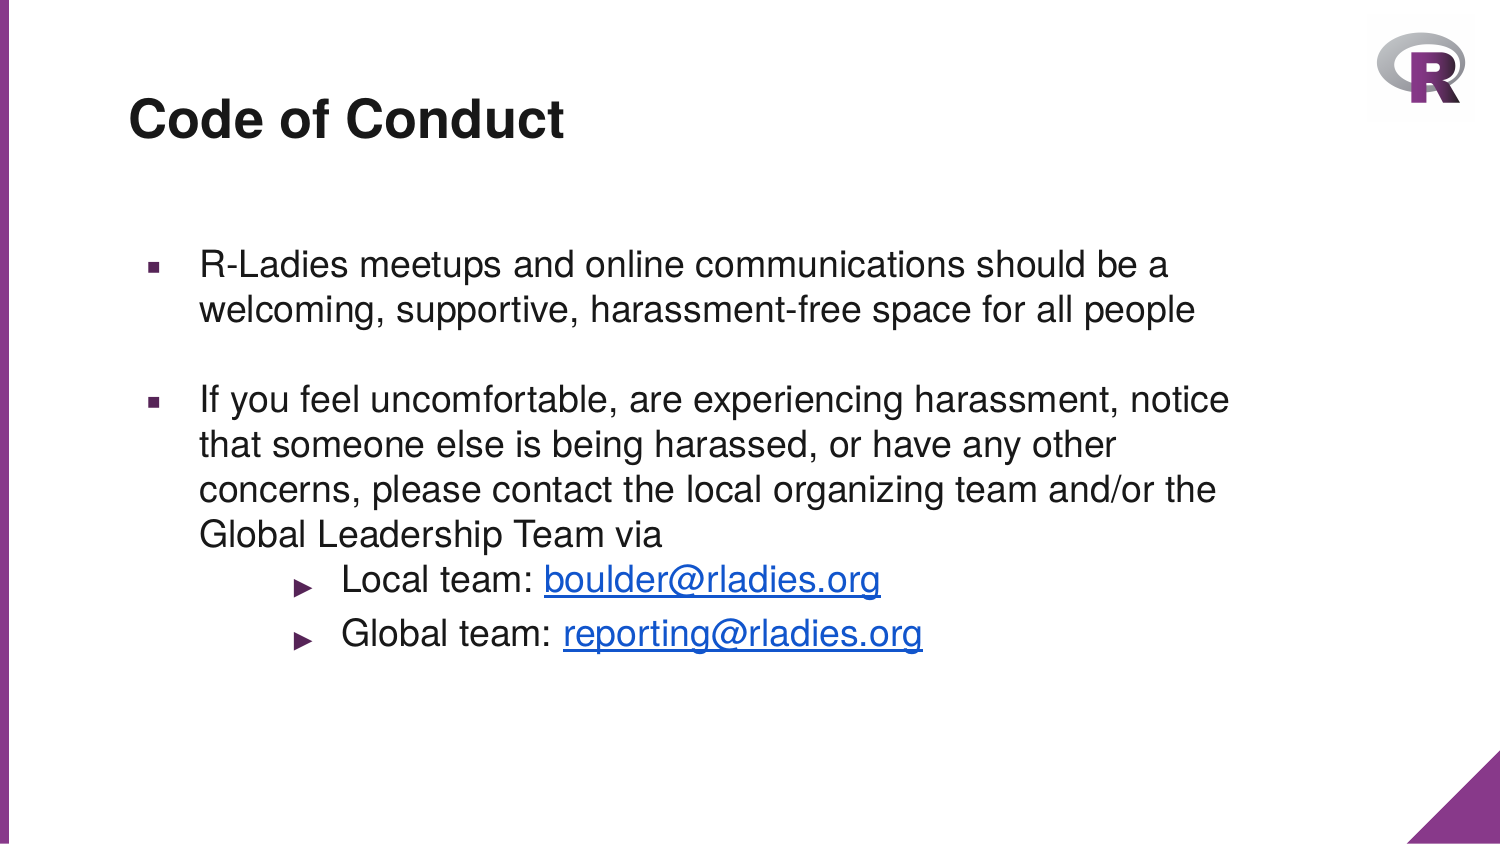

# Code of Conduct
R-Ladies meetups and online communications should be a welcoming, supportive, harassment-free space for all people

If you feel uncomfortable, are experiencing harassment, notice that someone else is being harassed, or have any other concerns, please contact the local organizing team and/or the Global Leadership Team via
Local team: boulder@rladies.org
Global team: reporting@rladies.org